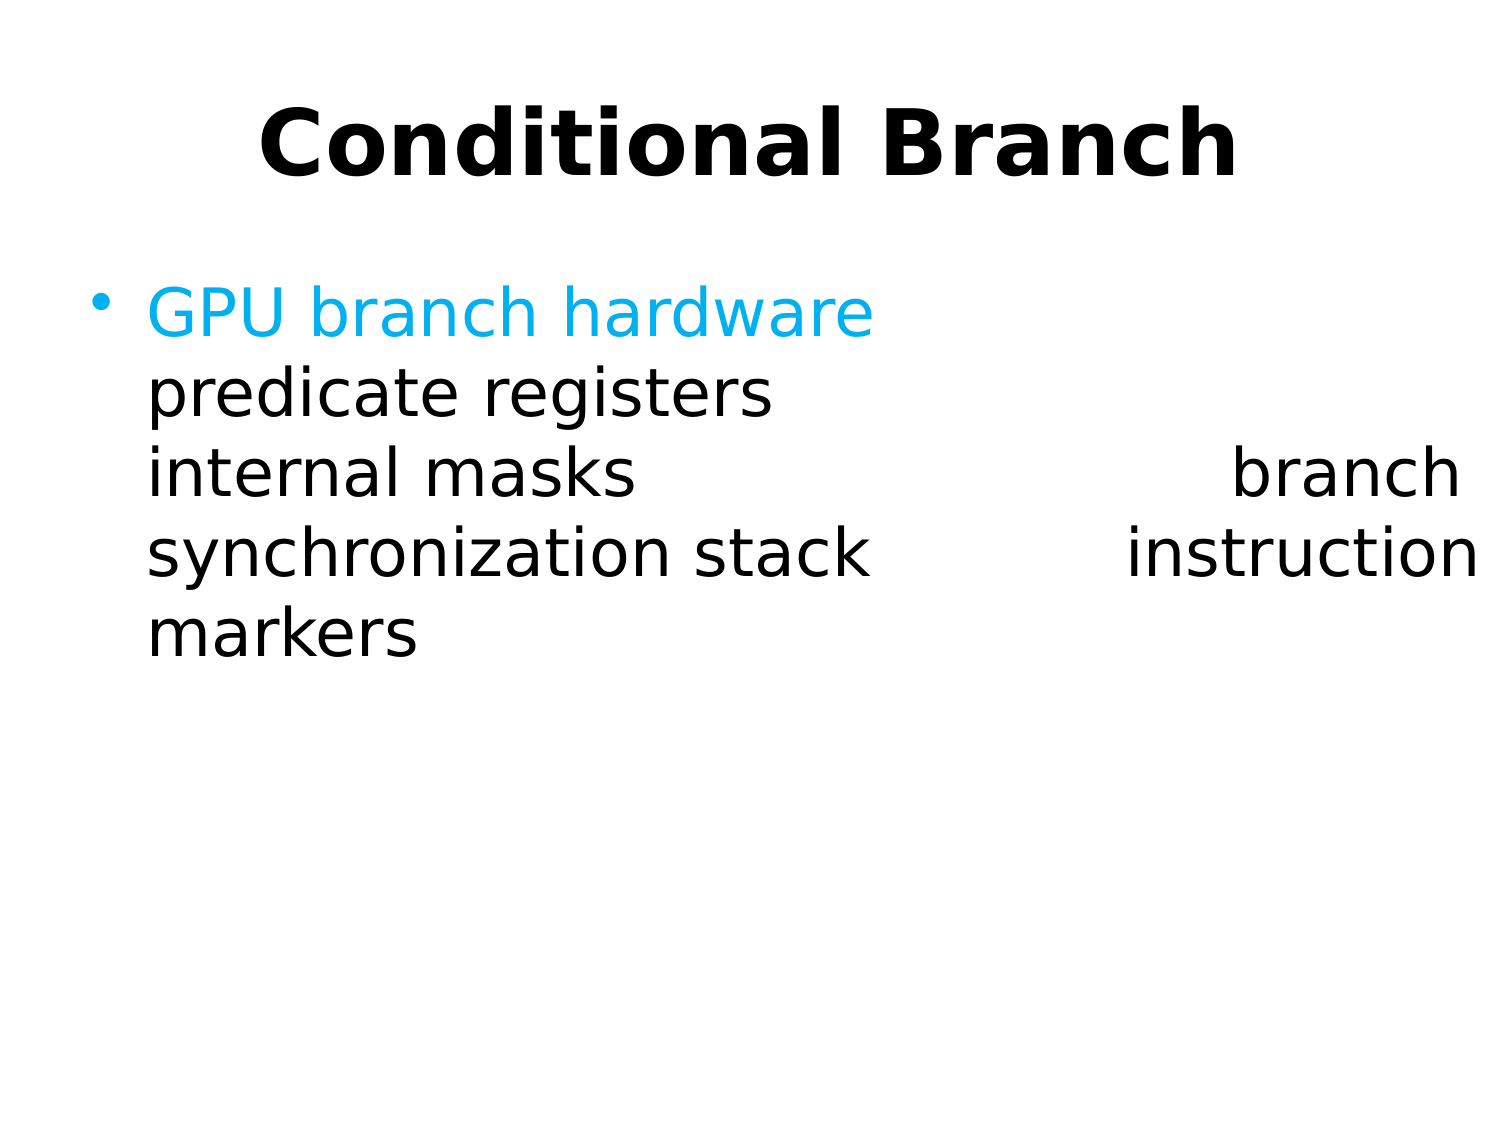

# Conditional Branch
GPU branch hardware                          predicate registers                      internal masks                            branch synchronization stack            instruction markers